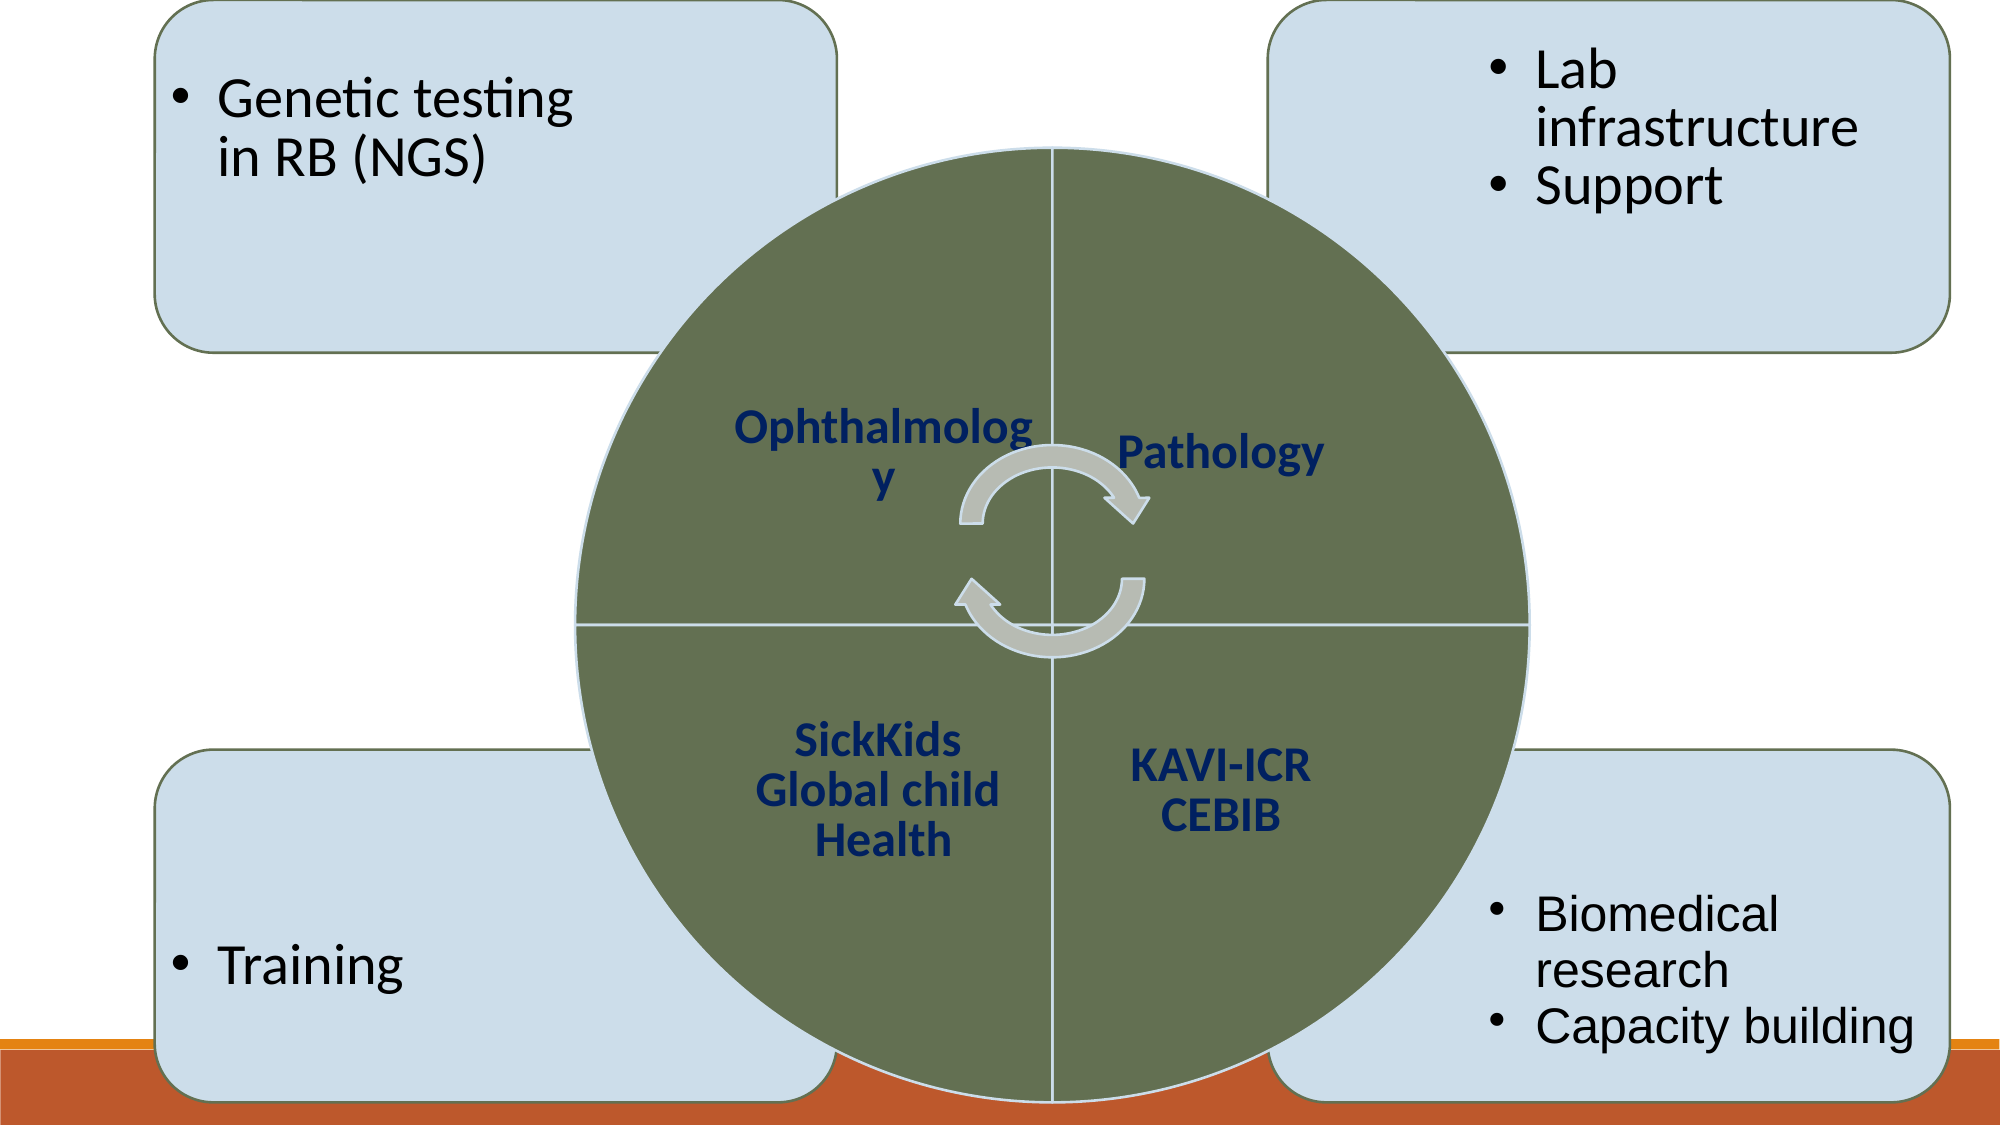

Ophthalmology
Genetic testing in RB (NGS)
Pathology
Lab infrastructure
KAVI-ICR
CEBIB
Biomedical research
SickKids
Global child
Health
Training
Support
Capacity building